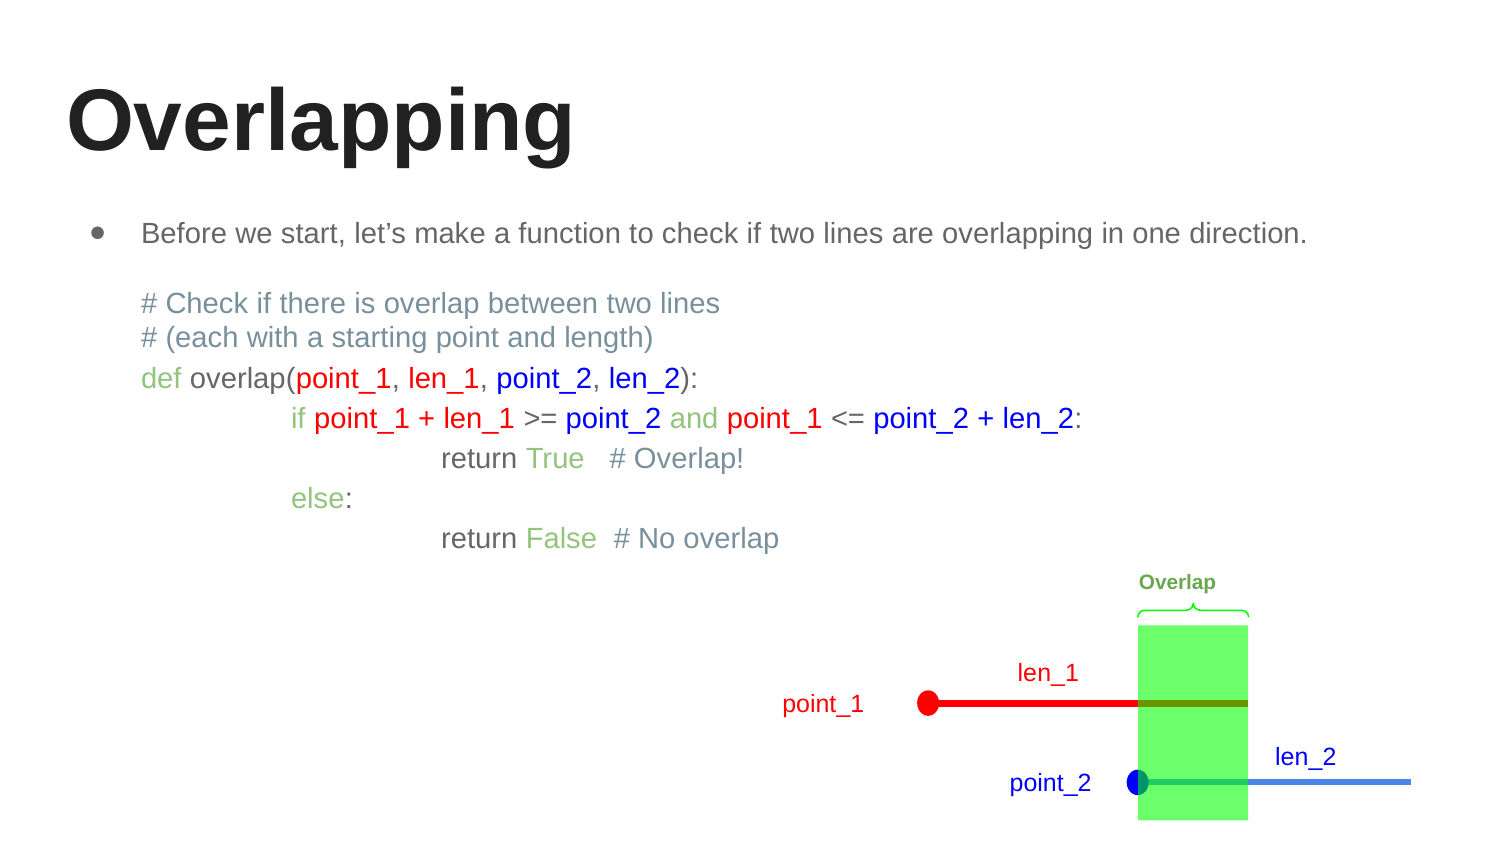

# Overlapping
Before we start, let’s make a function to check if two lines are overlapping in one direction.

# Check if there is overlap between two lines # (each with a starting point and length)
def overlap(point_1, len_1, point_2, len_2):
	if point_1 + len_1 >= point_2 and point_1 <= point_2 + len_2:
		return True   # Overlap!
	else:
		return False  # No overlap
Overlap

len_1
point_1

len_2
point_2